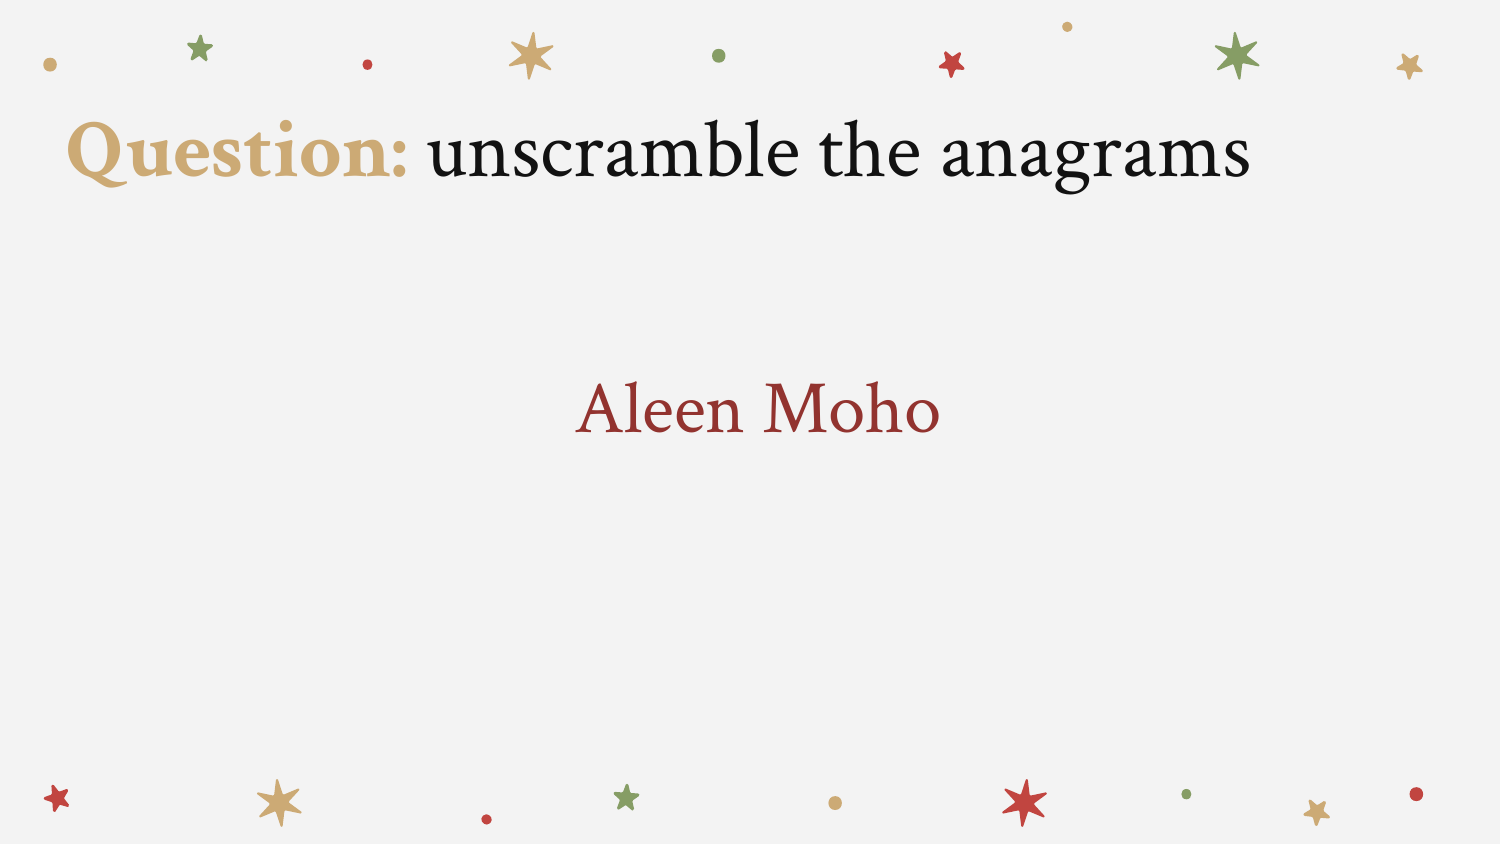

# Question: unscramble the anagrams
Aleen Moho